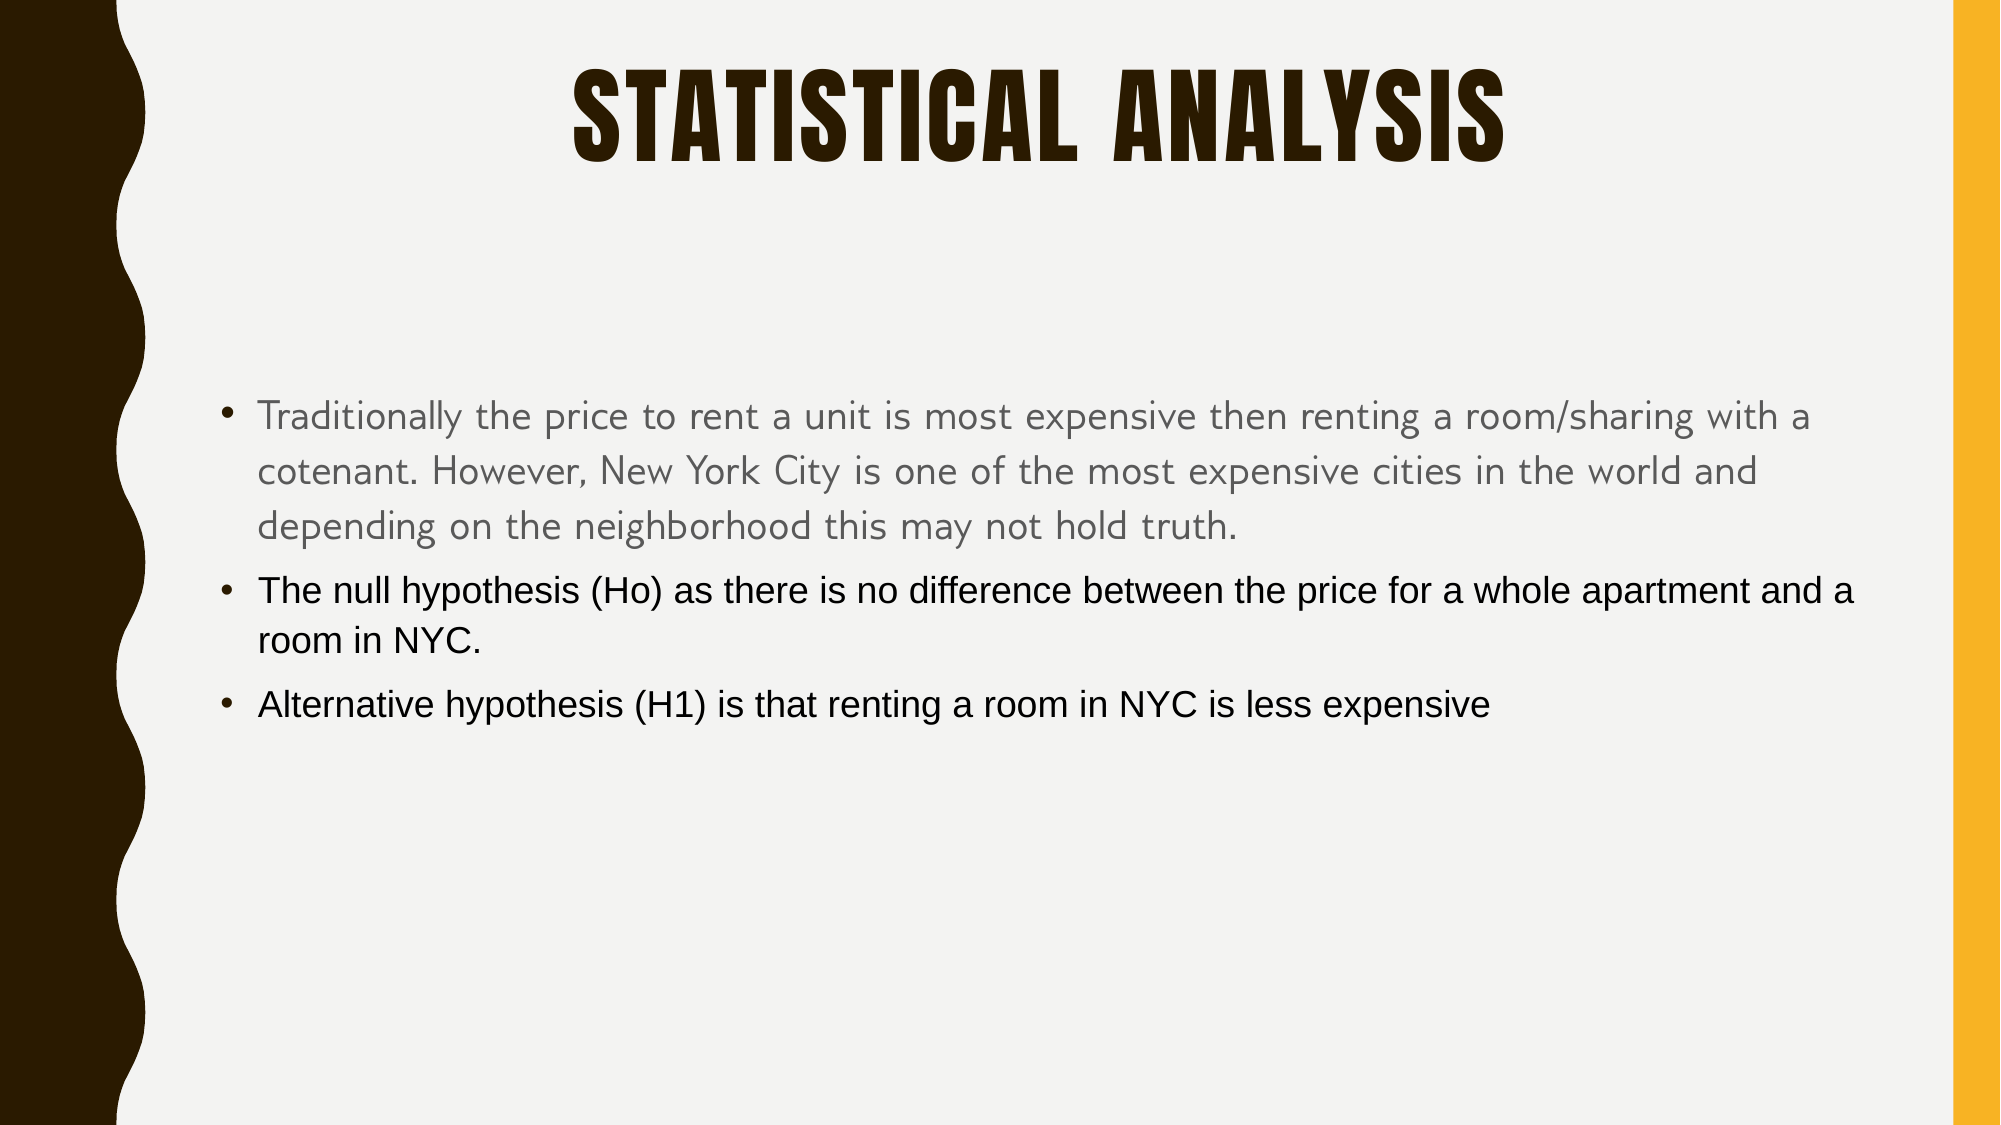

# Statistical Analysis
Traditionally the price to rent a unit is most expensive then renting a room/sharing with a cotenant. However, New York City is one of the most expensive cities in the world and depending on the neighborhood this may not hold truth.
The null hypothesis (Ho) as there is no difference between the price for a whole apartment and a room in NYC.
Alternative hypothesis (H1) is that renting a room in NYC is less expensive